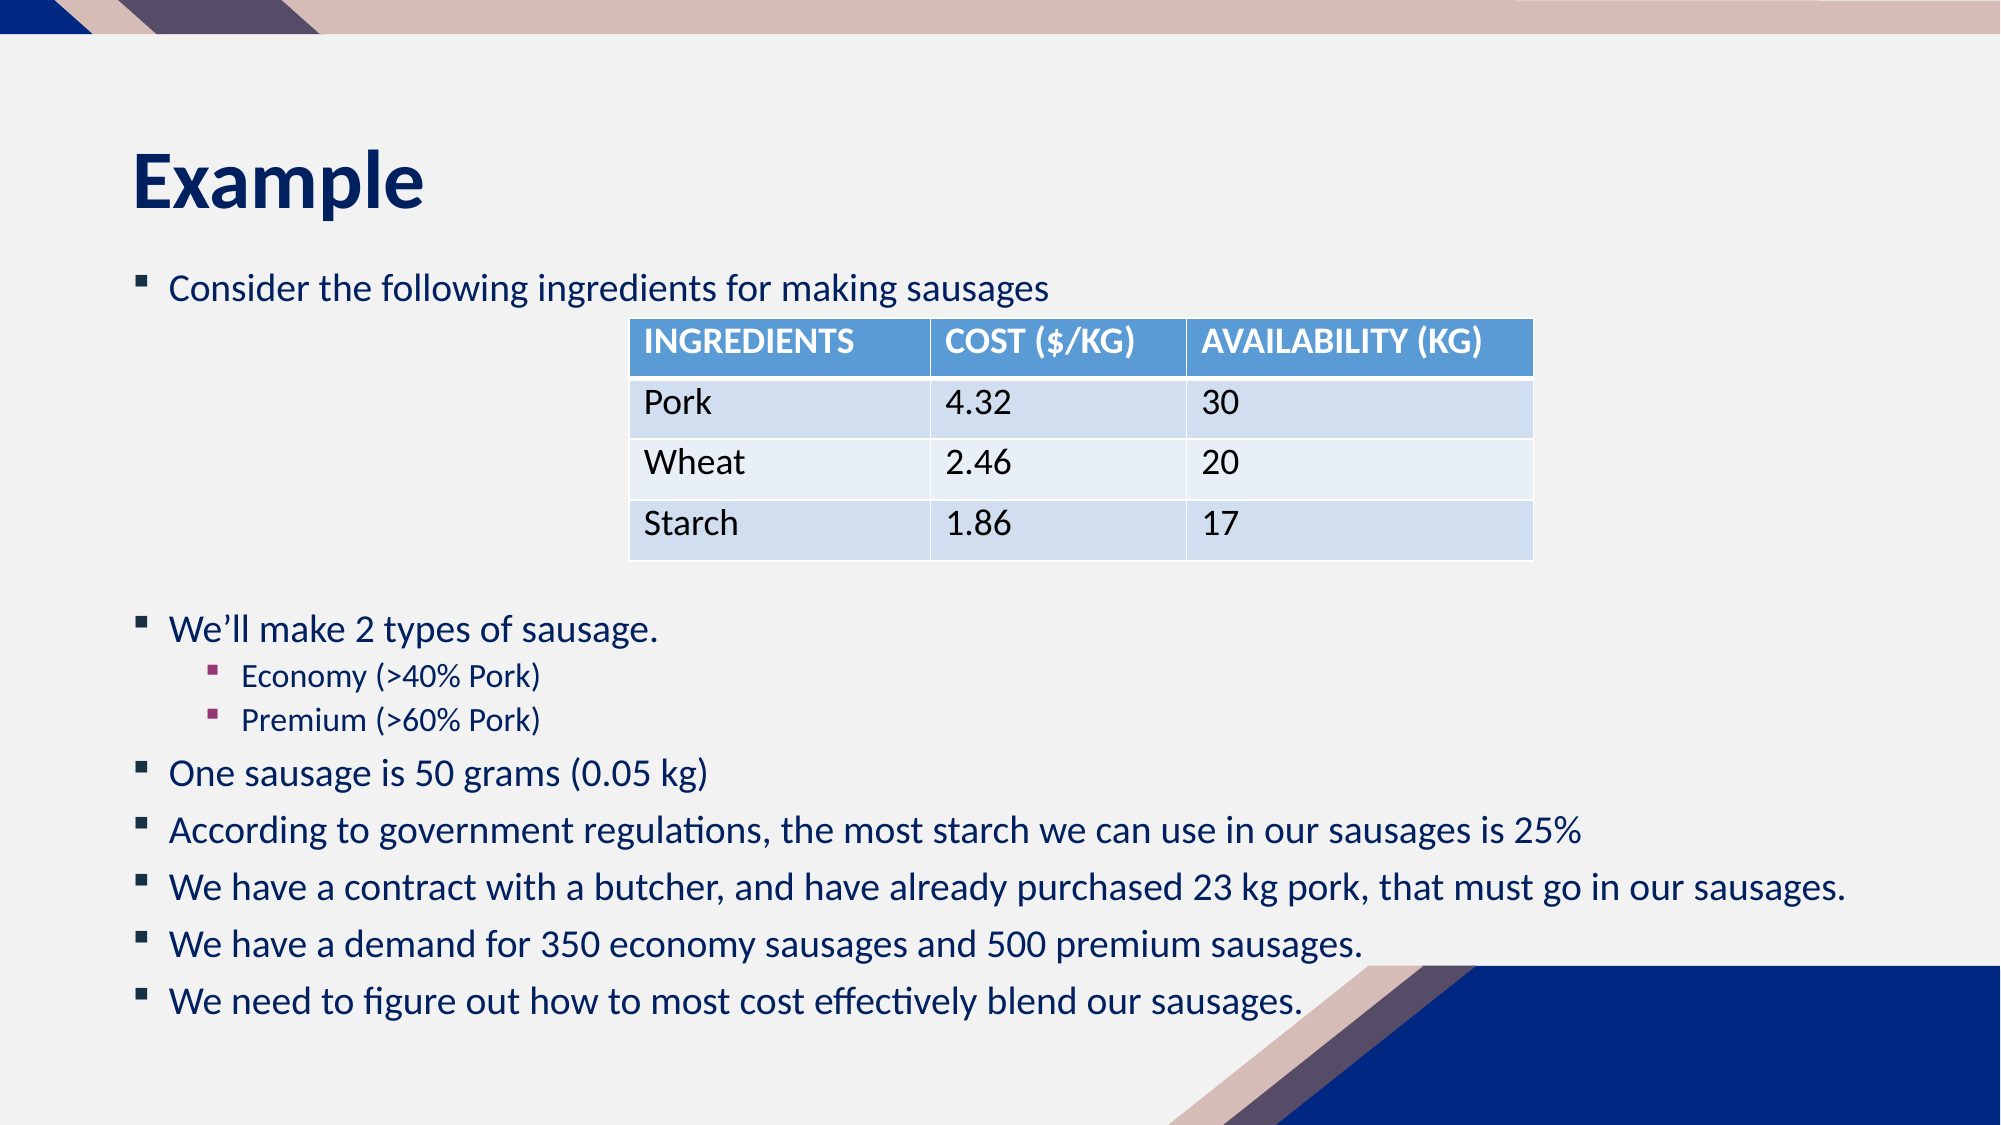

# Example
Consider the following ingredients for making sausages

We’ll make 2 types of sausage.
Economy (>40% Pork)
Premium (>60% Pork)
One sausage is 50 grams (0.05 kg)
According to government regulations, the most starch we can use in our sausages is 25%
We have a contract with a butcher, and have already purchased 23 kg pork, that must go in our sausages.
We have a demand for 350 economy sausages and 500 premium sausages.
We need to figure out how to most cost effectively blend our sausages.

| INGREDIENTS | COST ($/KG) | AVAILABILITY (KG) |
| --- | --- | --- |
| Pork | 4.32 | 30 |
| Wheat | 2.46 | 20 |
| Starch | 1.86 | 17 |